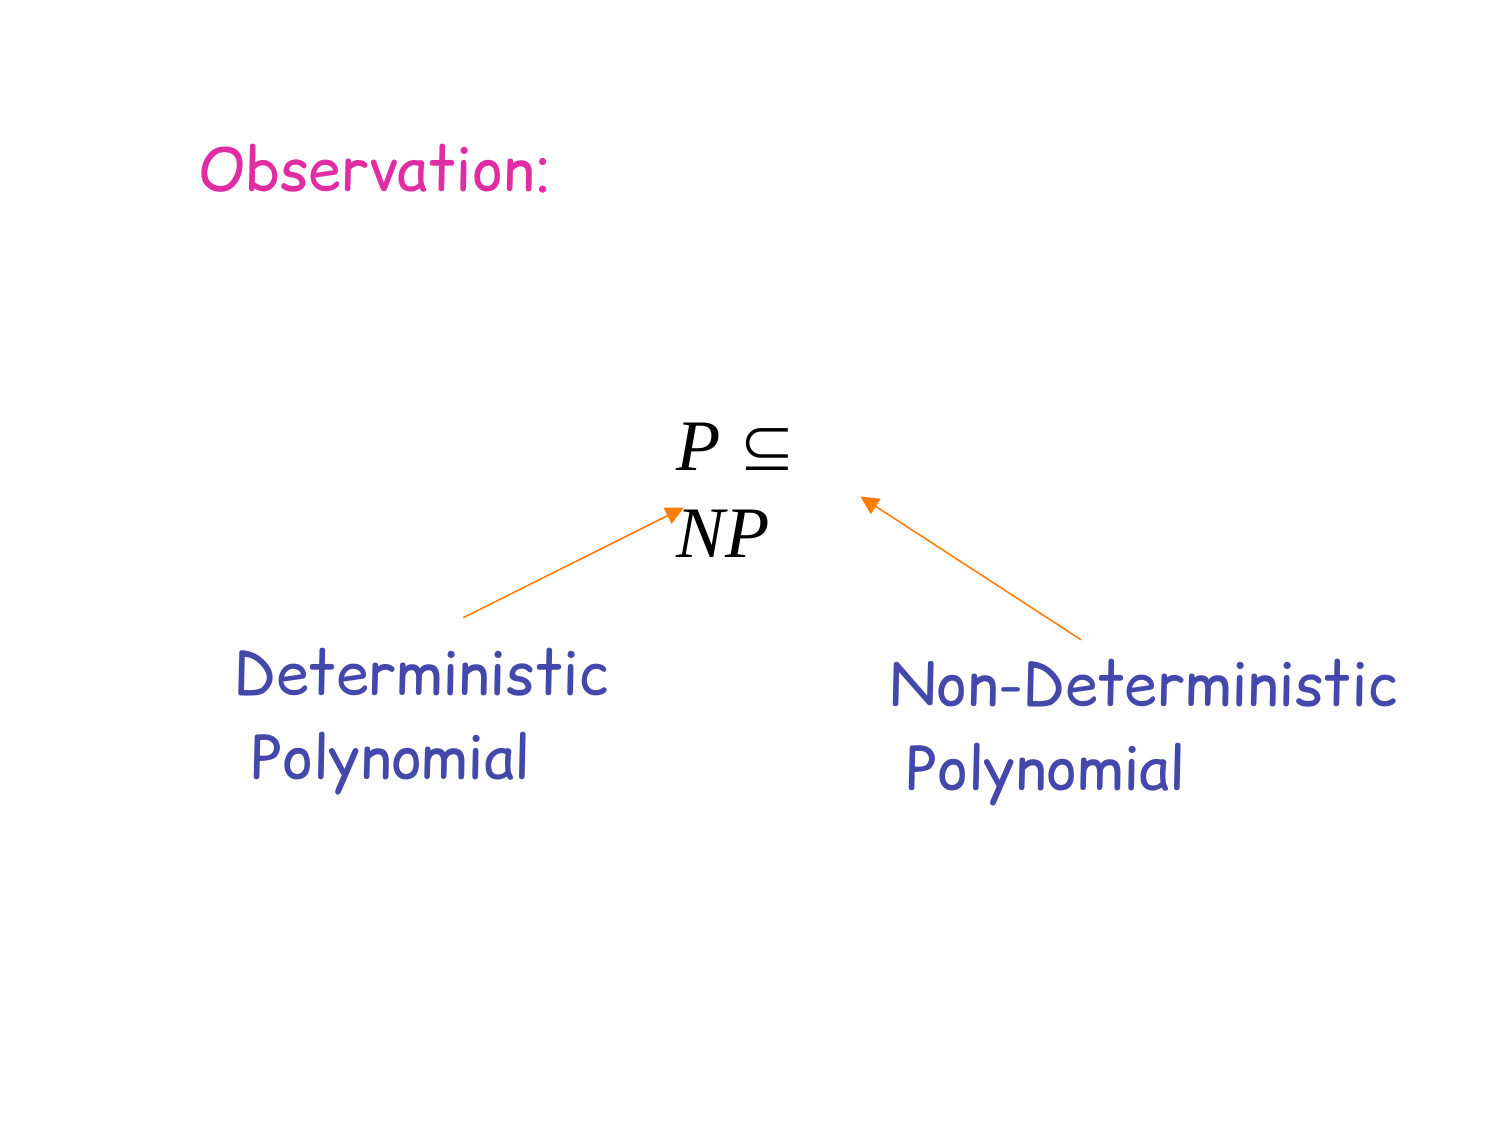

Observation:
P ⊆ NP

Deterministic  Polynomial
Non-Deterministic  Polynomial